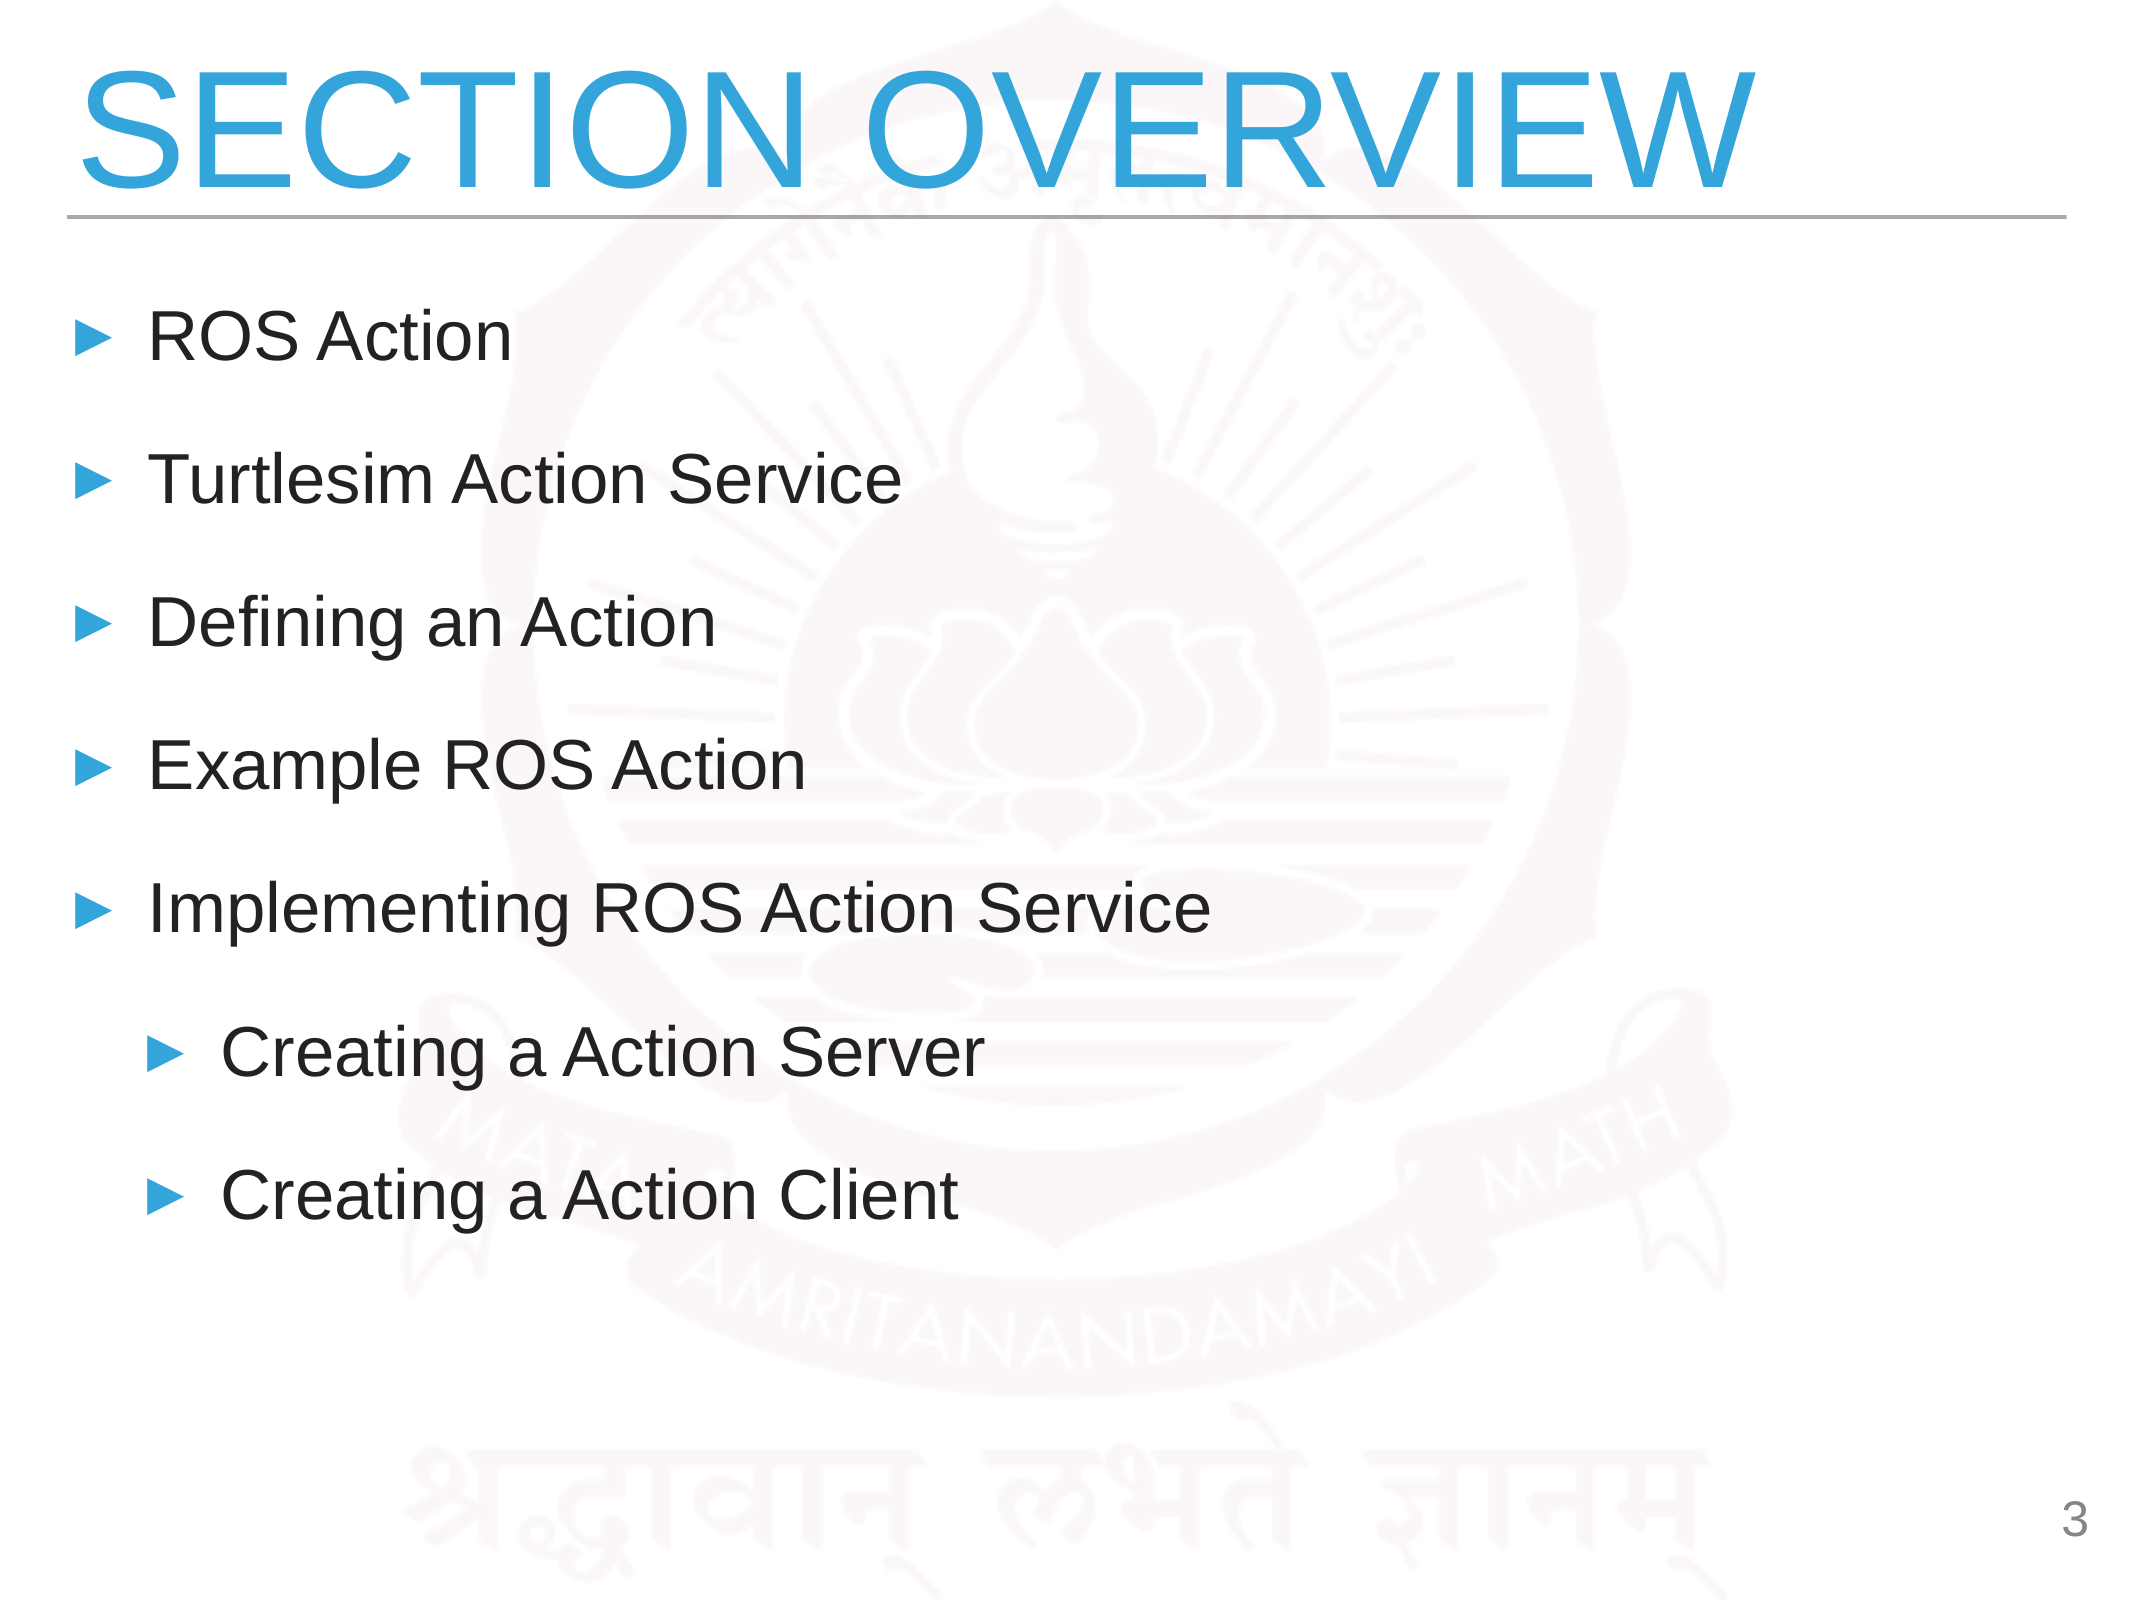

# Section Overview
ROS Action
Turtlesim Action Service
Defining an Action
Example ROS Action
Implementing ROS Action Service
Creating a Action Server
Creating a Action Client
3